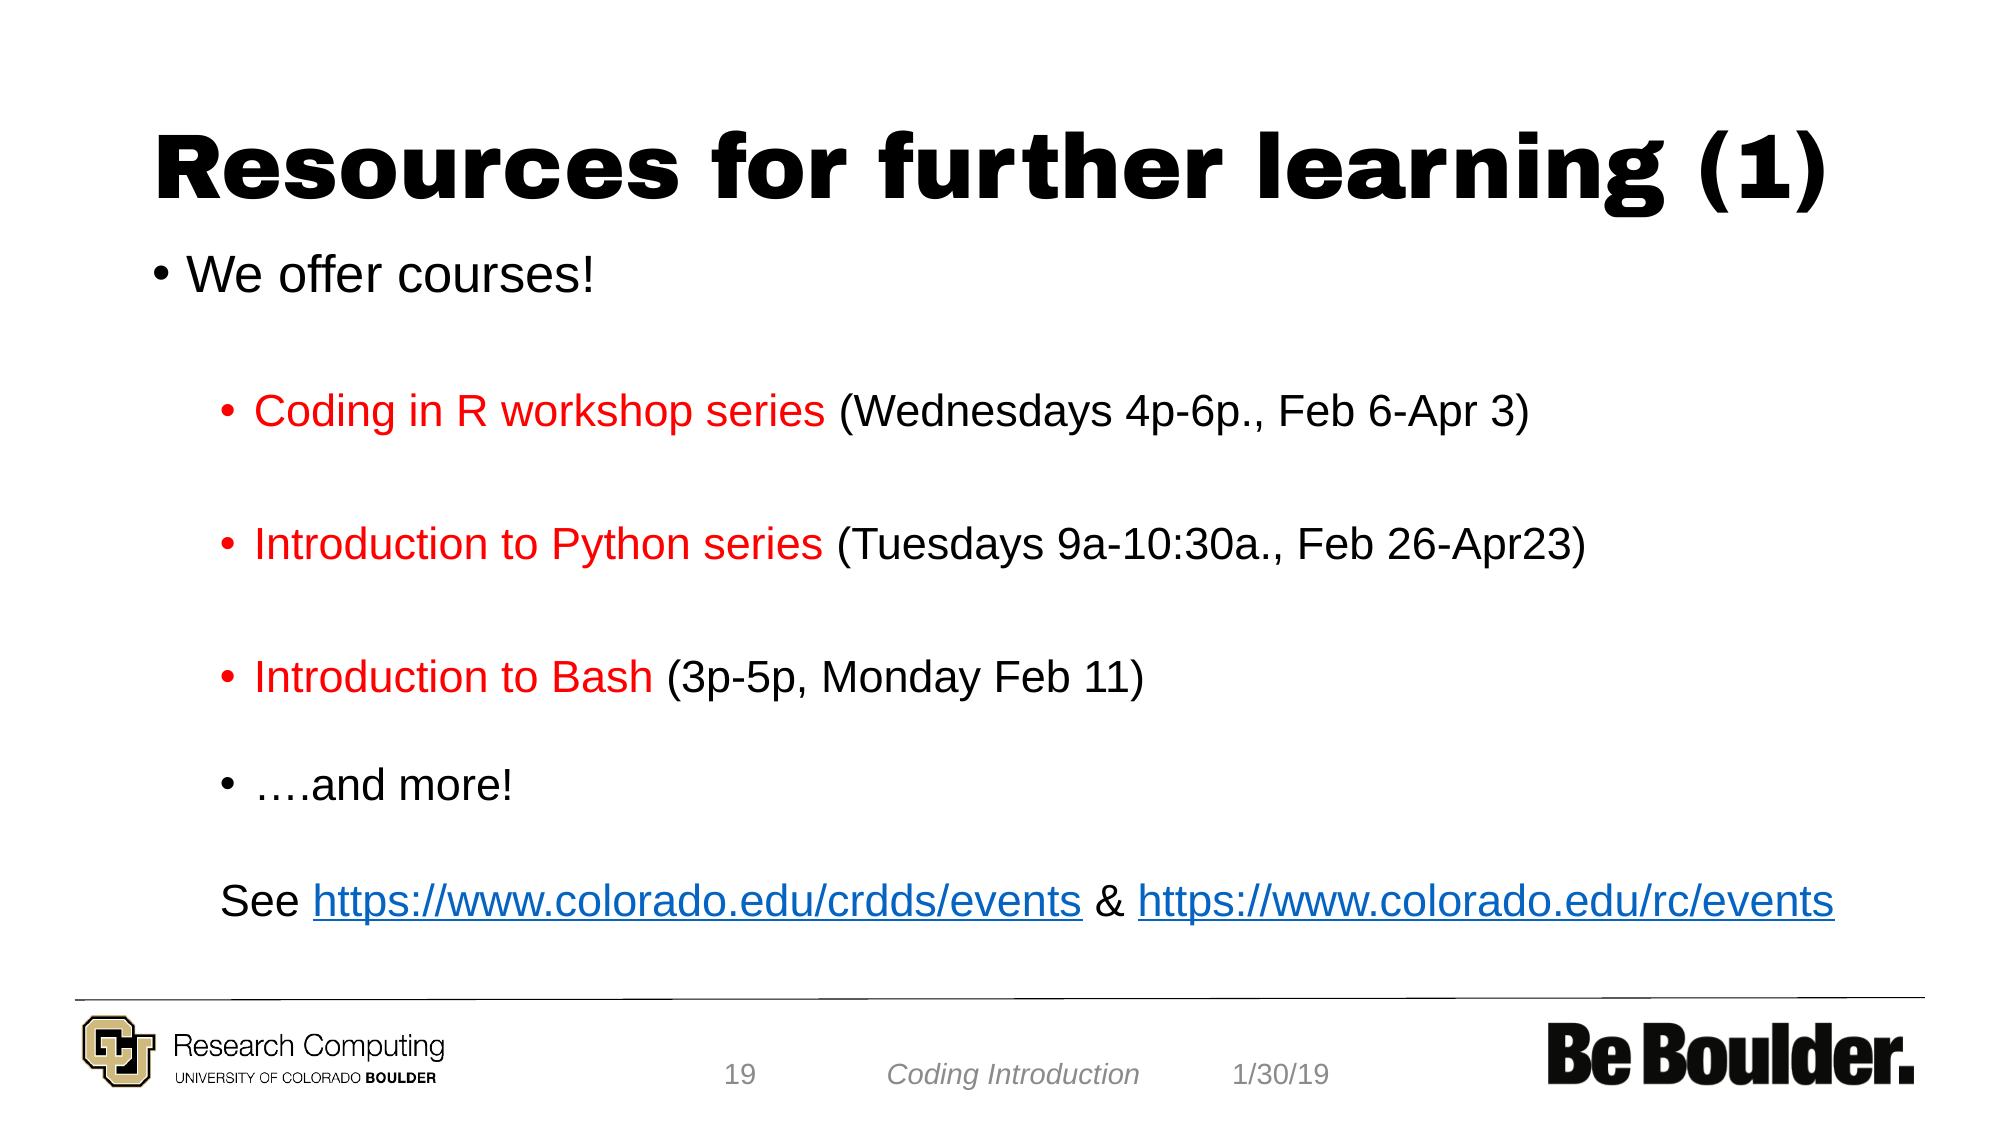

# Resources for further learning (1)
We offer courses!

Coding in R workshop series (Wednesdays 4p-6p., Feb 6-Apr 3)

Introduction to Python series (Tuesdays 9a-10:30a., Feb 26-Apr23)

Introduction to Bash (3p-5p, Monday Feb 11)

….and more!

See https://www.colorado.edu/crdds/events & https://www.colorado.edu/rc/events

19
1/30/19
Coding Introduction